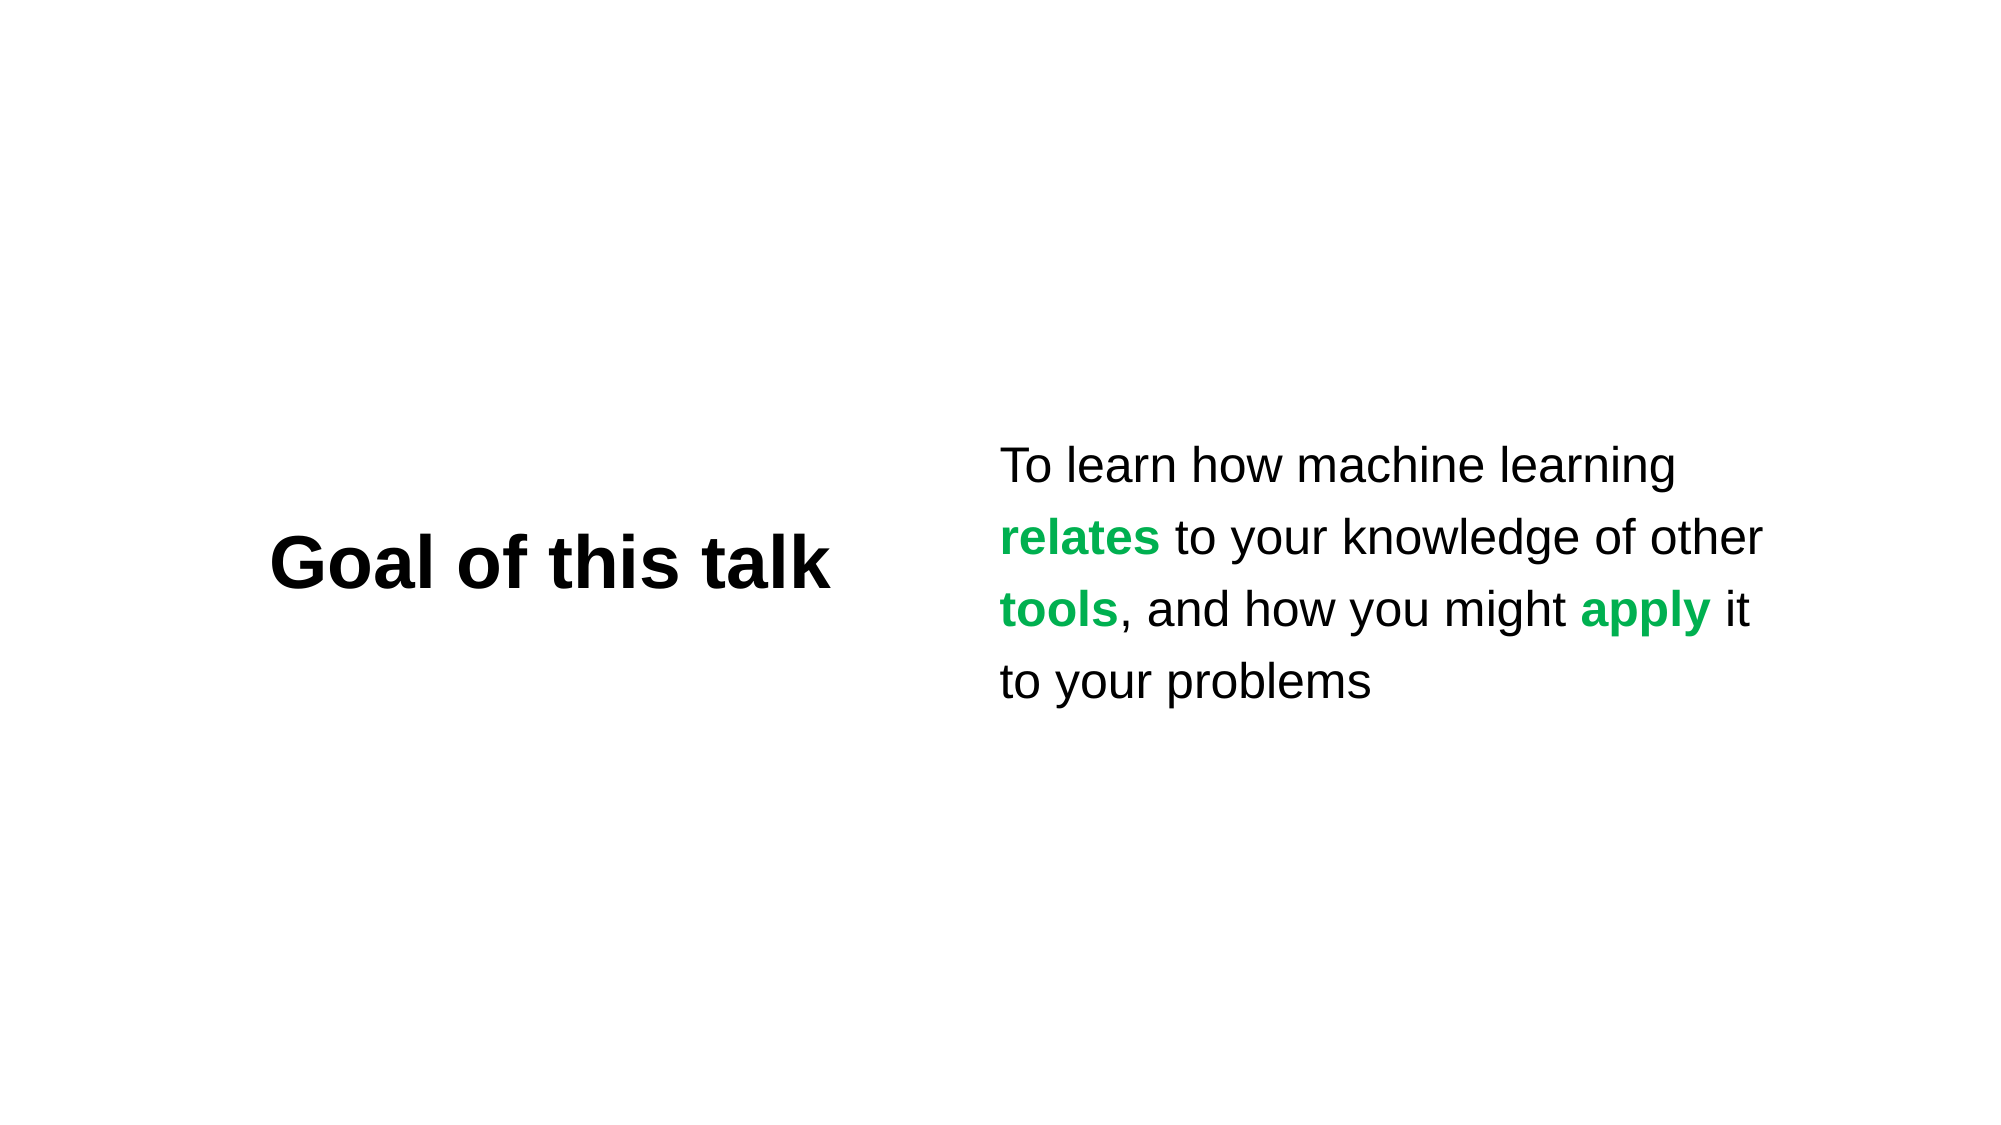

# Goal of this talk
To learn how machine learning relates to your knowledge of other tools, and how you might apply it to your problems